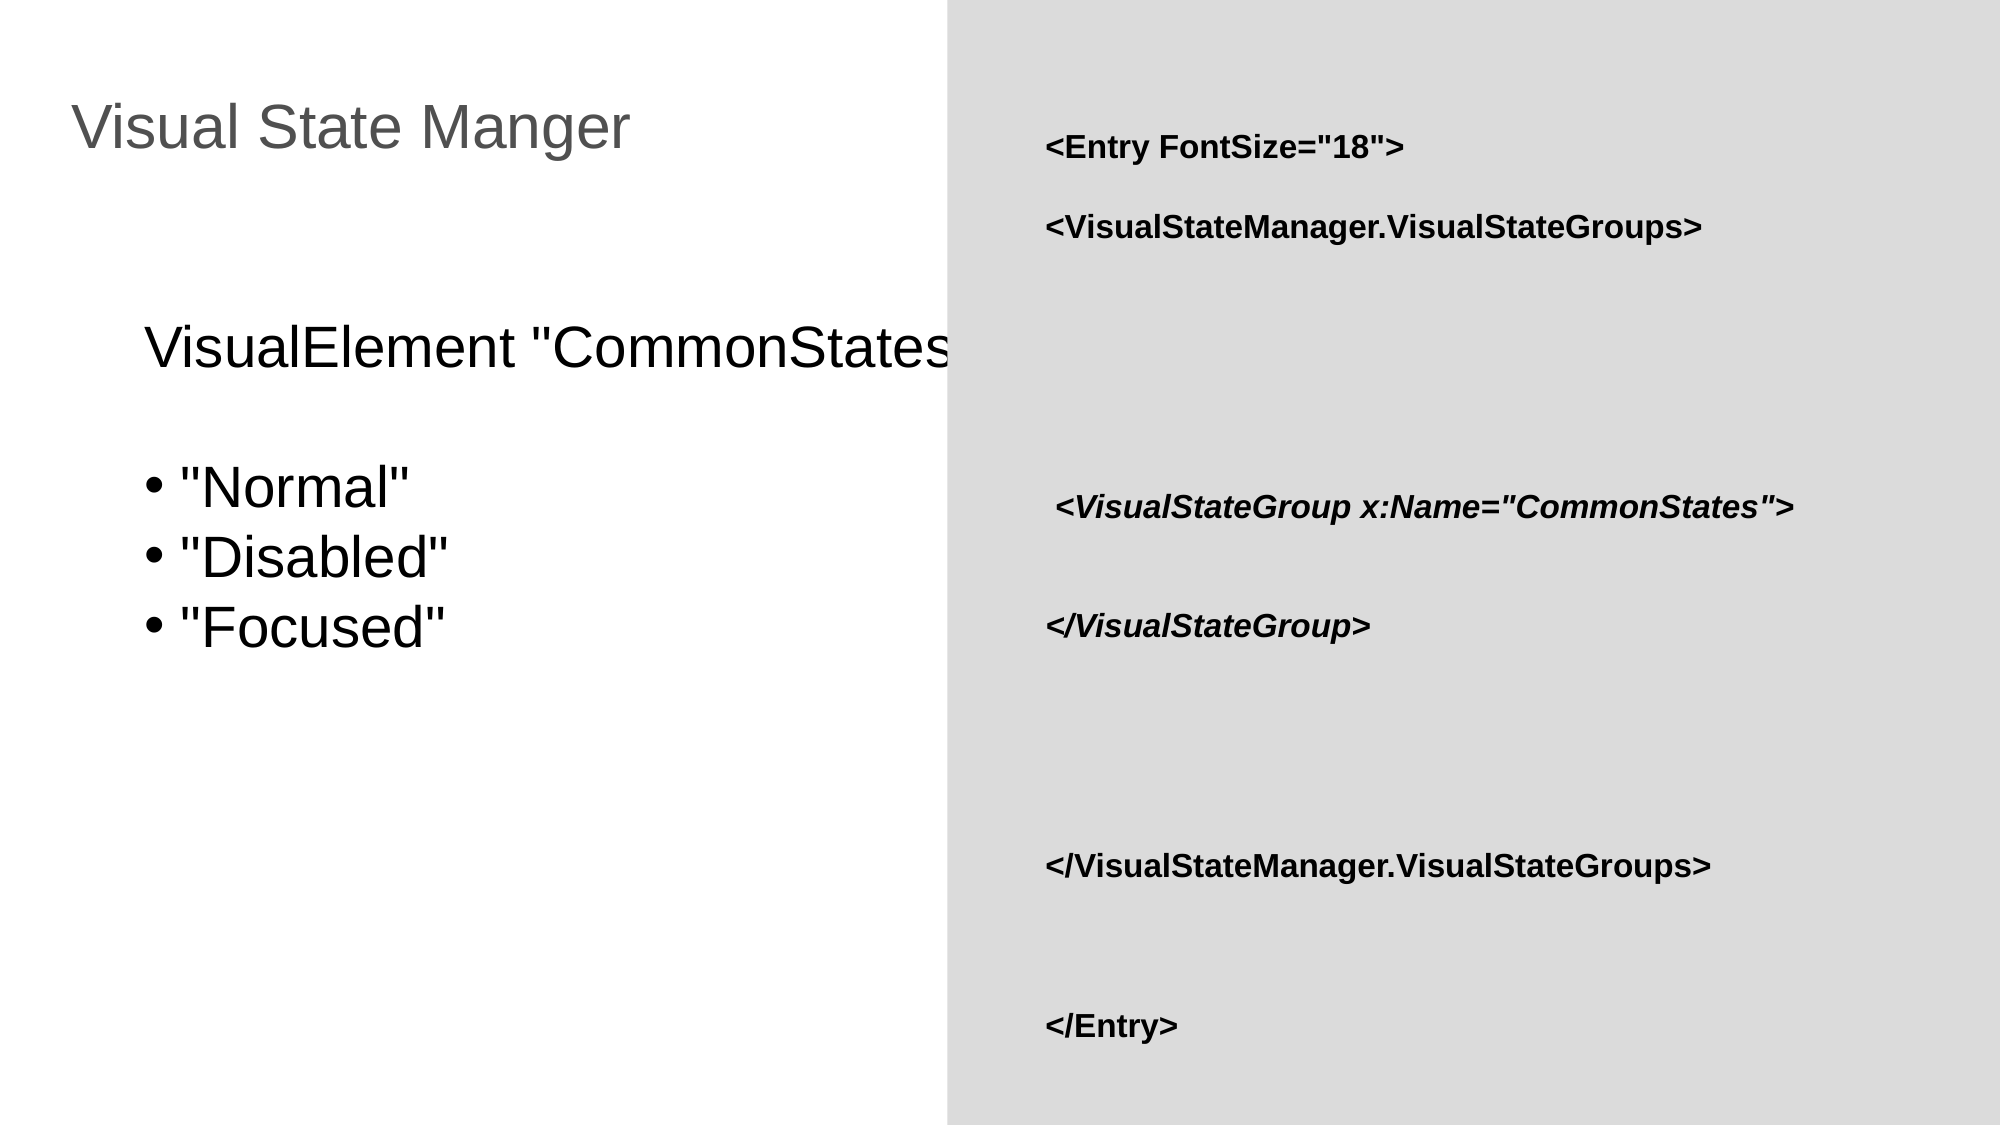

Visual State Manger

<Entry FontSize="18">

<VisualStateManager.VisualStateGroups>

 <VisualStateGroup x:Name="CommonStates">

</VisualStateGroup>

</VisualStateManager.VisualStateGroups>

</Entry>

VisualElement "CommonStates"

 "Normal"
 "Disabled"
 "Focused"